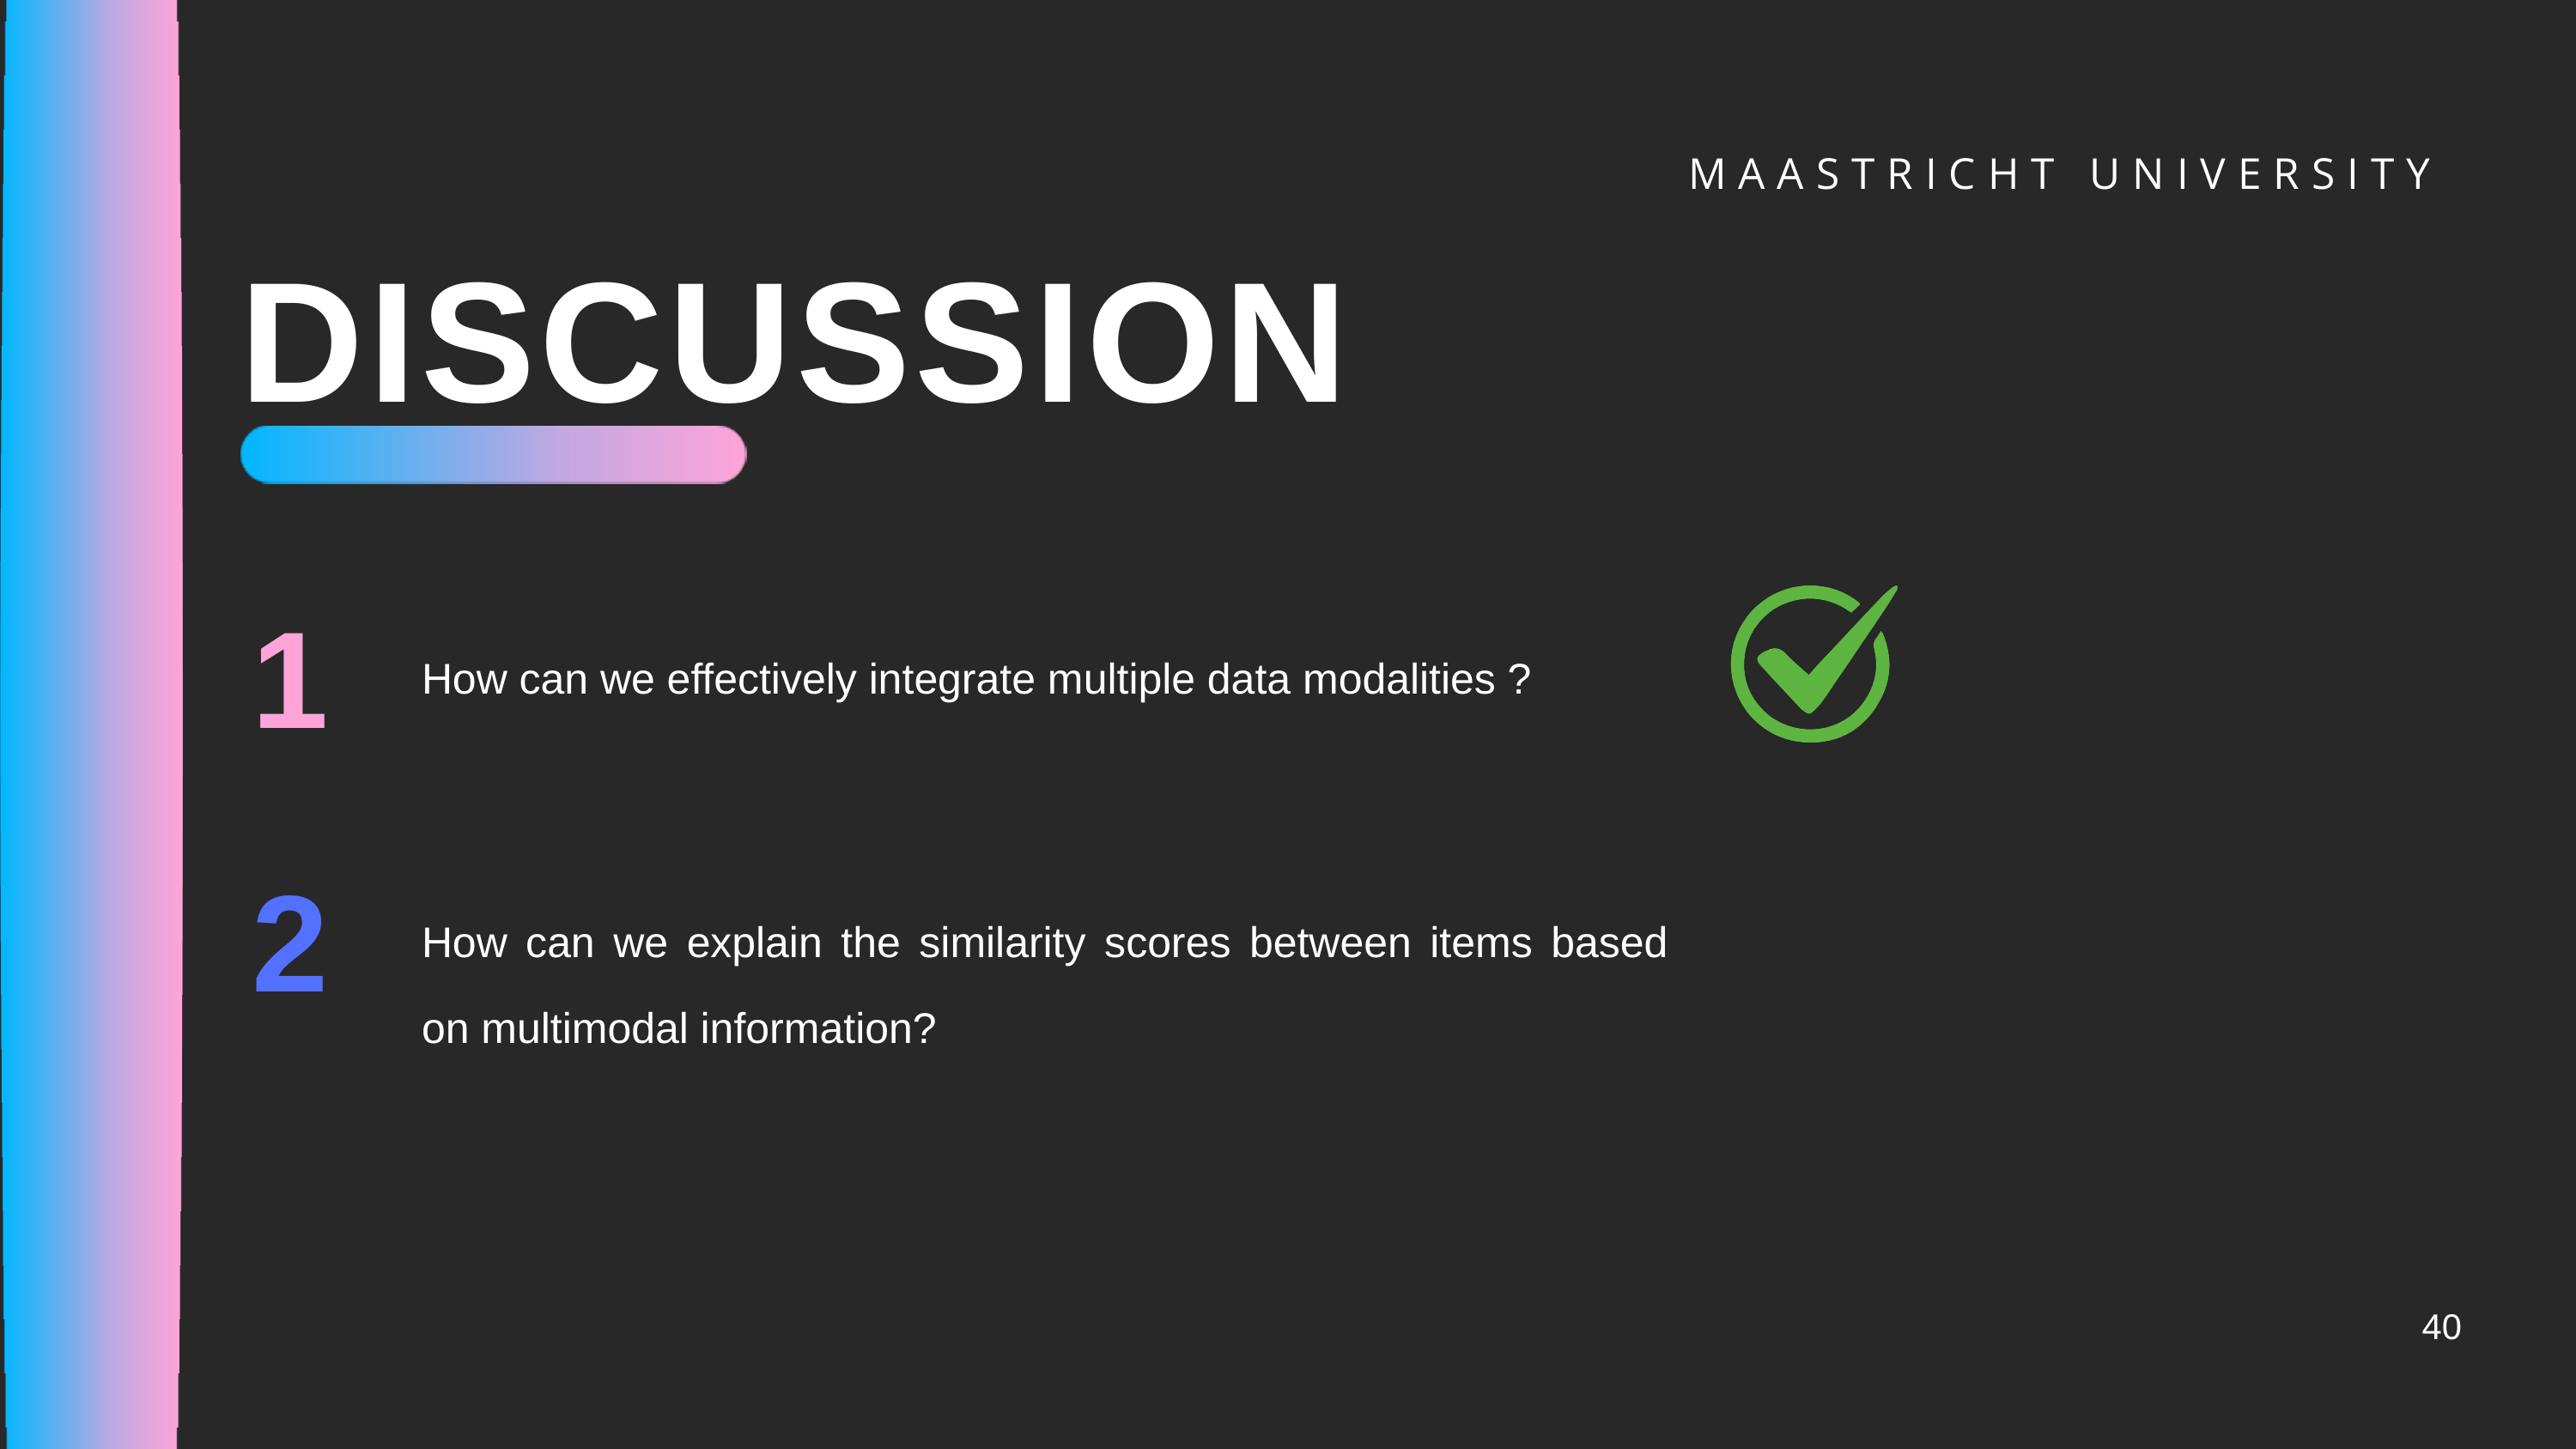

MAASTRICHT UNIVERSITY
DISCUSSION

1

How can we effectively integrate multiple data modalities ?

2
How can we explain the similarity scores between items based on multimodal information?
40